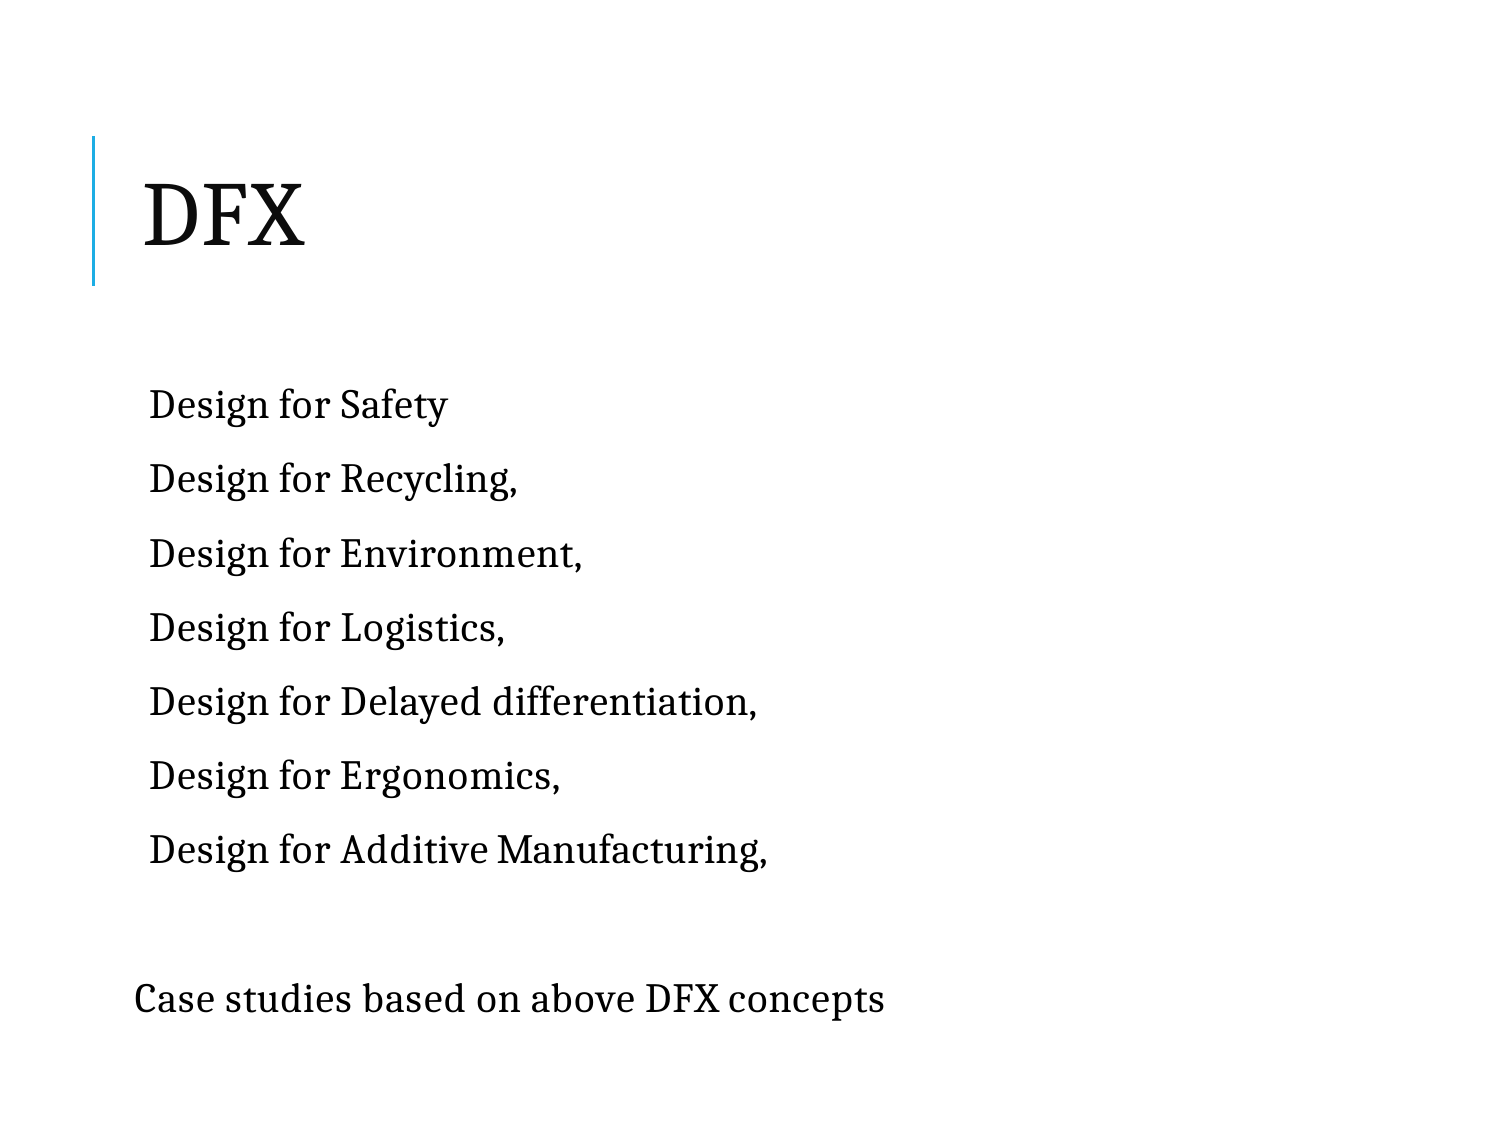

# DFX
Design for Safety
Design for Recycling,
Design for Environment,
Design for Logistics,
Design for Delayed differentiation,
Design for Ergonomics,
Design for Additive Manufacturing,

Case studies based on above DFX concepts